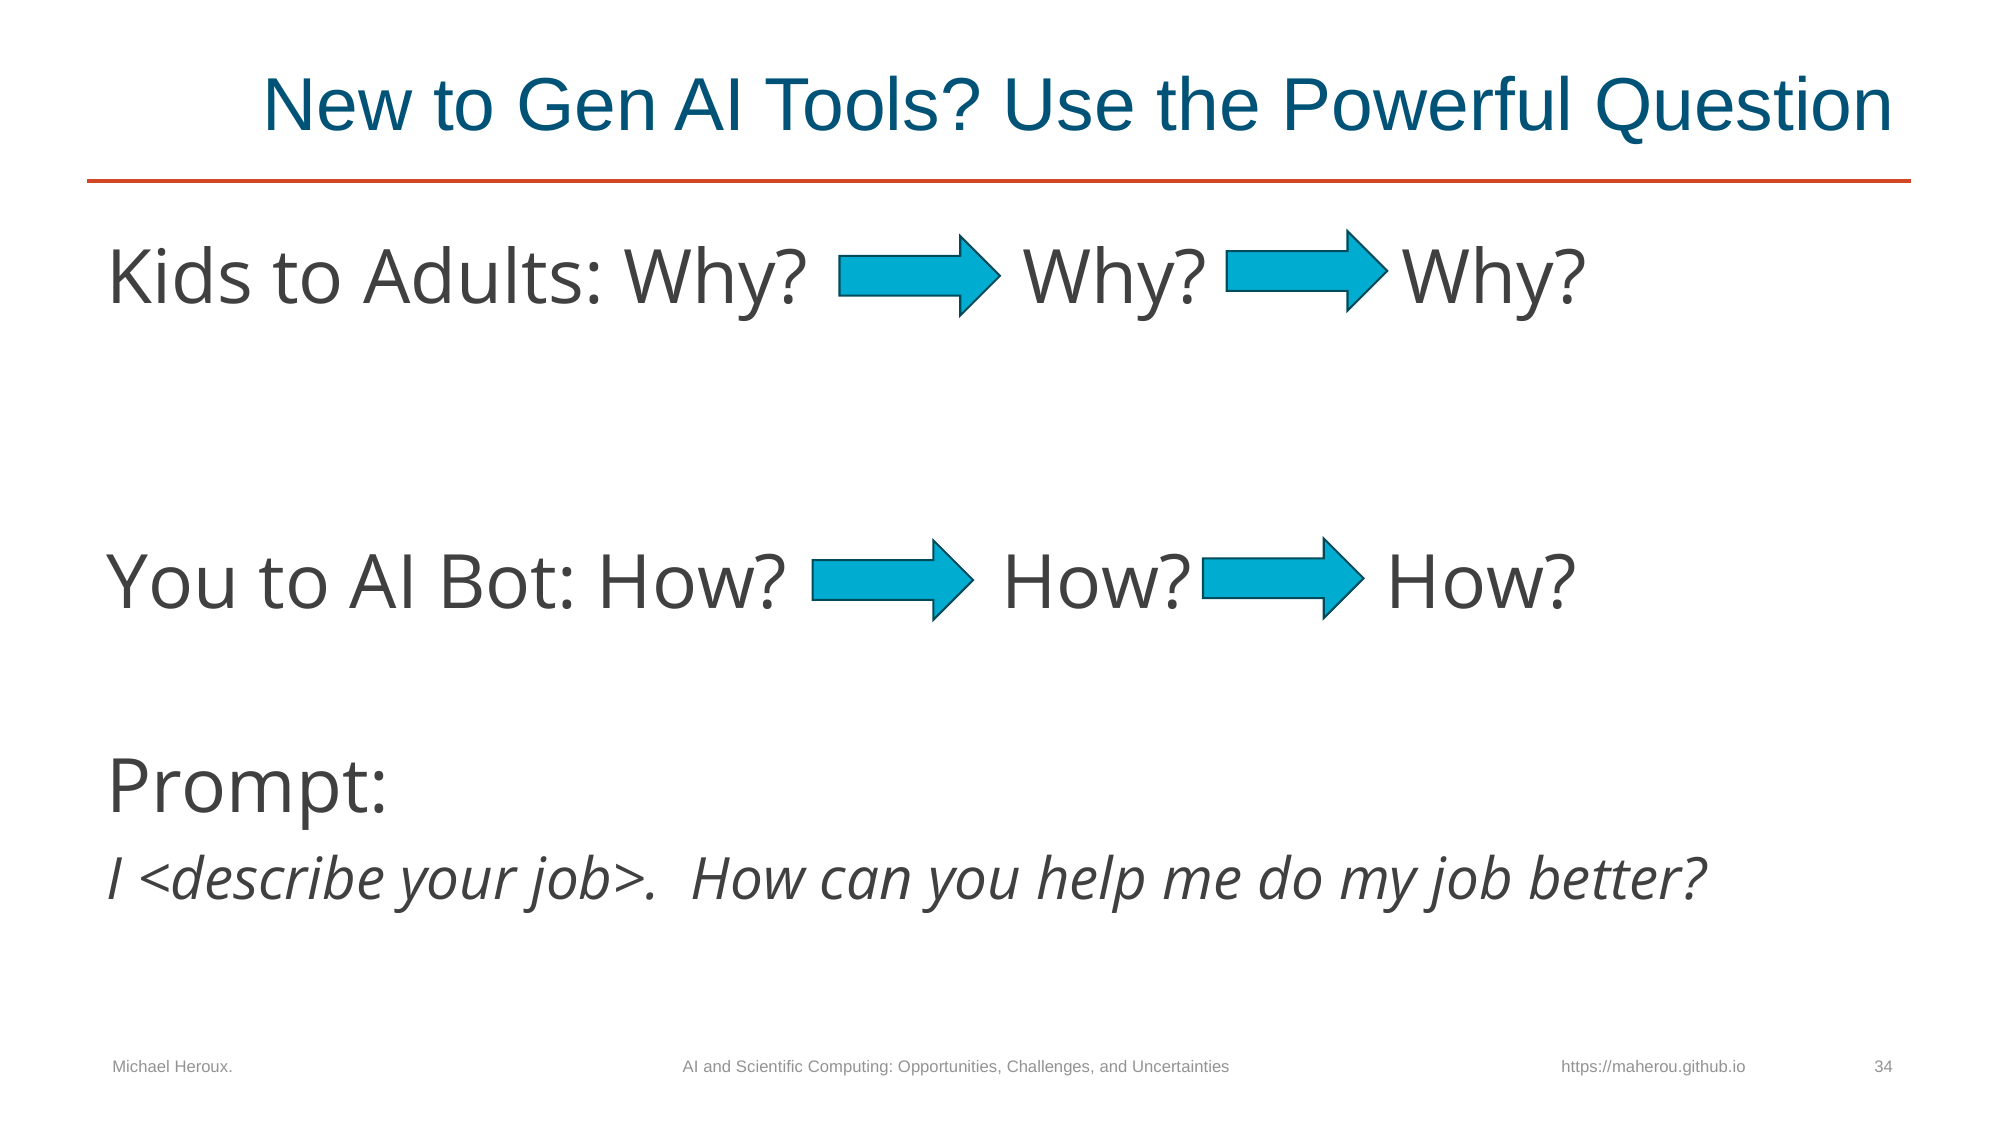

New to Gen AI Tools? Use the Powerful Question
Kids to Adults: Why?           Why?          Why?

You to AI Bot: How?           How?          How?

Prompt:
I <describe your job>.  How can you help me do my job better?

      Michael Heroux.
AI and Scientific Computing: Opportunities, Challenges, and Uncertainties
 https://maherou.github.io                           34
34